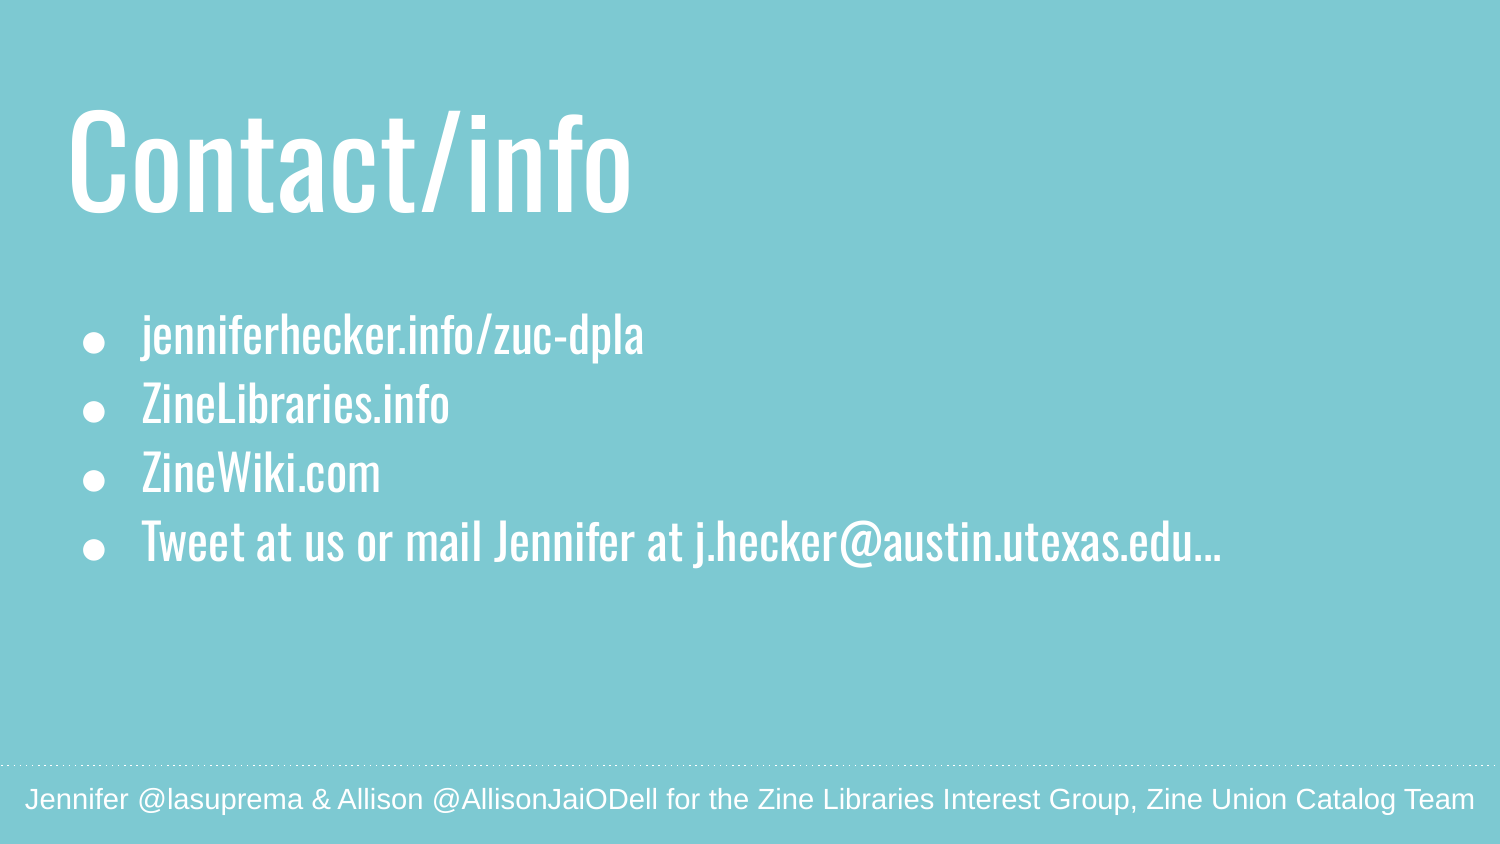

# Contact/info
jenniferhecker.info/zuc-dpla
ZineLibraries.info
ZineWiki.com
Tweet at us or mail Jennifer at j.hecker@austin.utexas.edu...
Jennifer @lasuprema & Allison @AllisonJaiODell for the Zine Libraries Interest Group, Zine Union Catalog Team